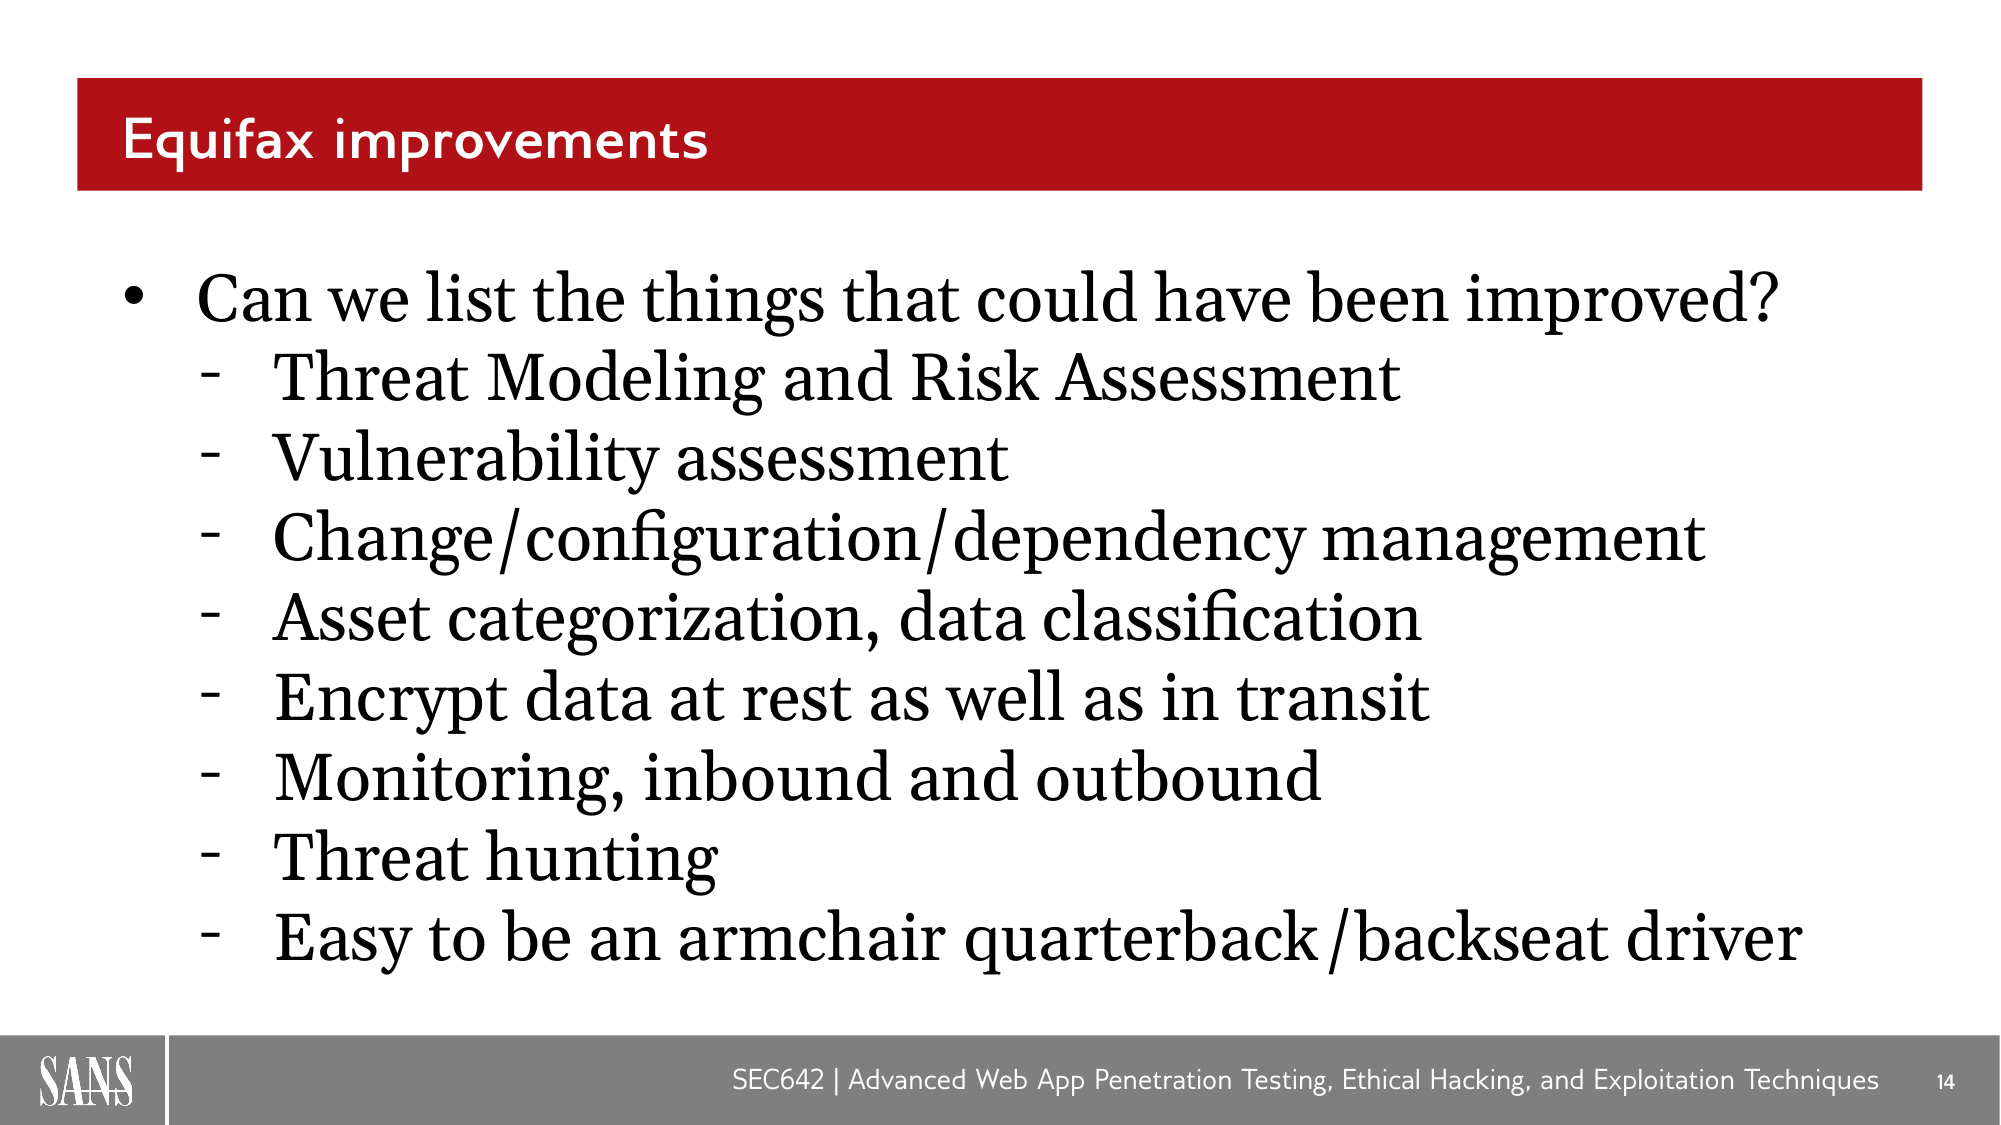

# Equifax improvements
Can we list the things that could have been improved?
Threat Modeling and Risk Assessment
Vulnerability assessment
Change/configuration/dependency management
Asset categorization, data classification
Encrypt data at rest as well as in transit
Monitoring, inbound and outbound
Threat hunting
Easy to be an armchair quarterback	/backseat driver